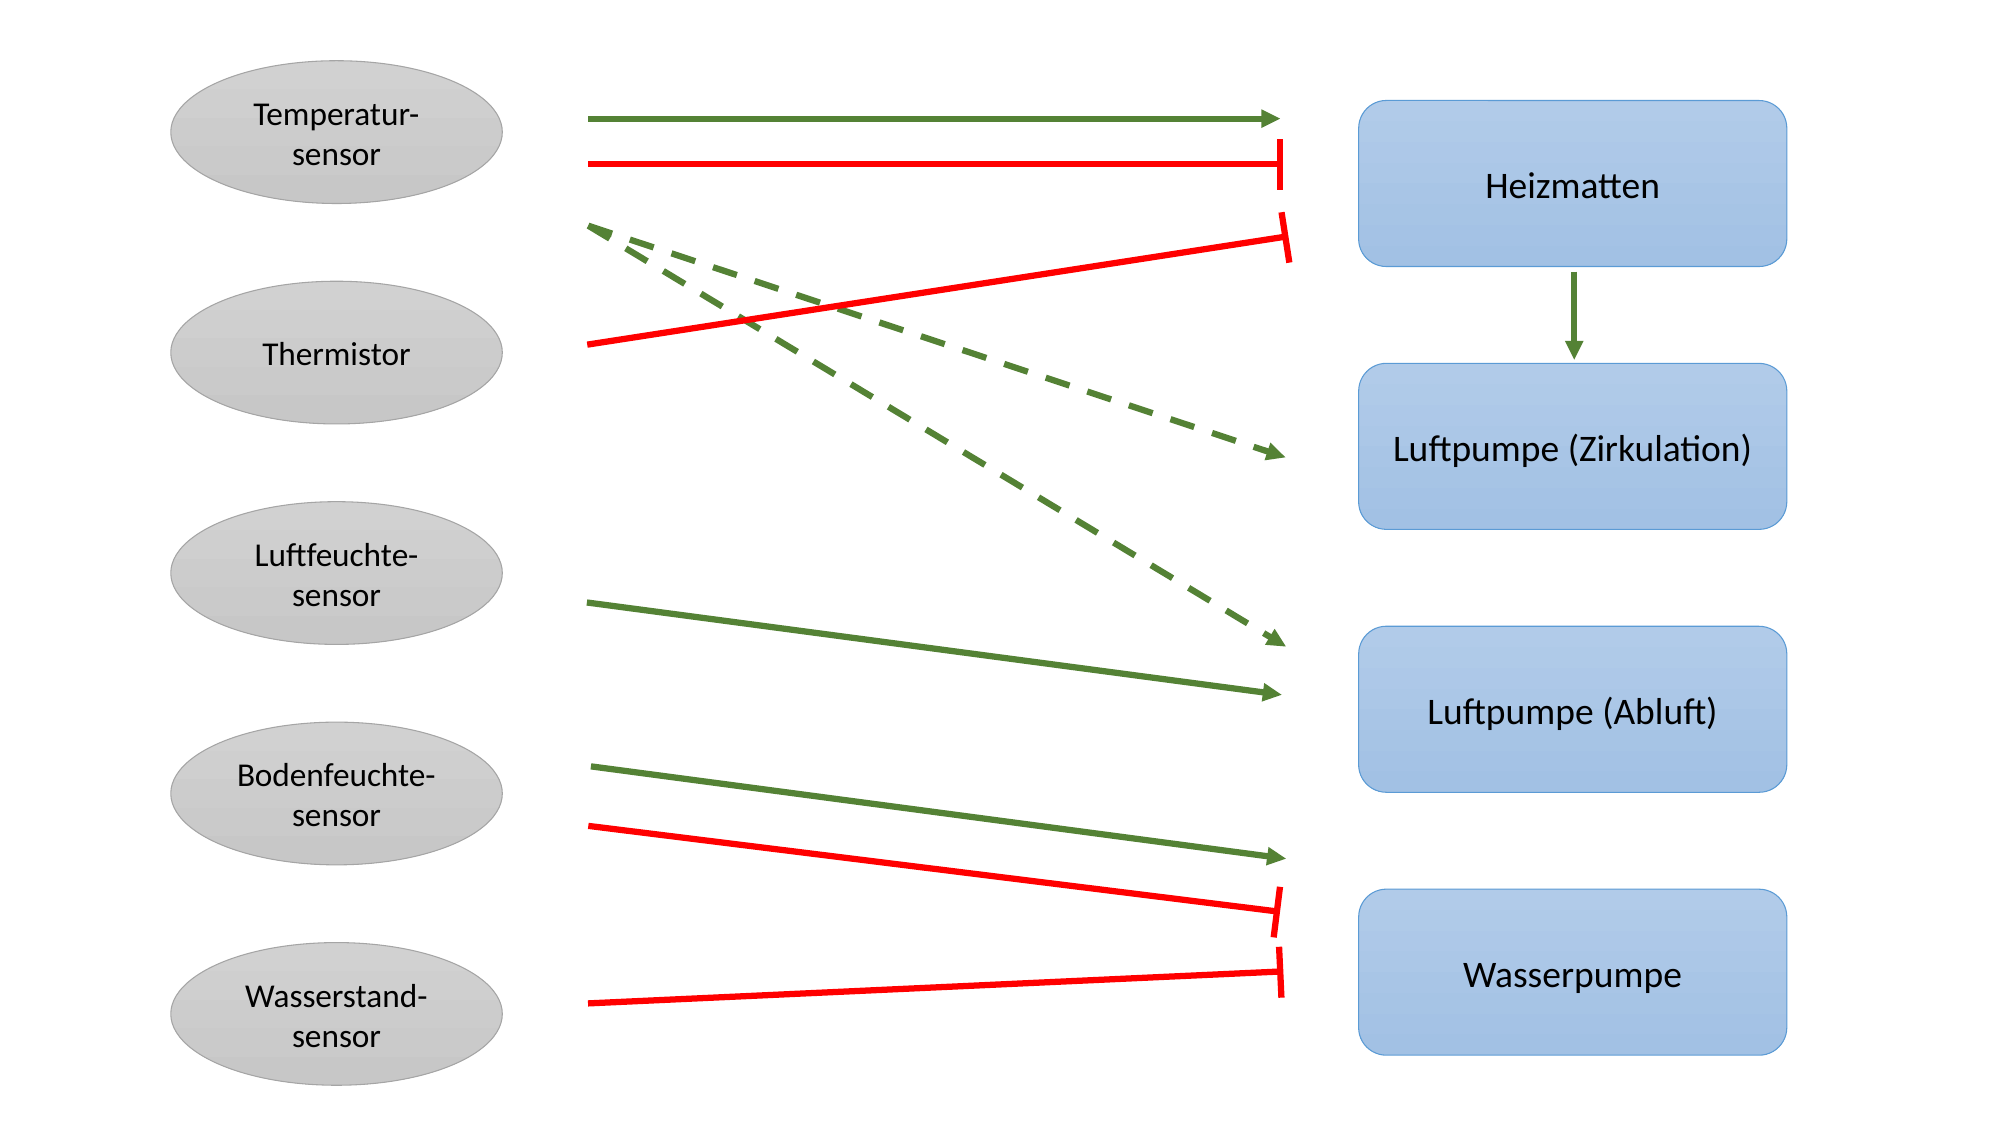

Temperatur-sensor
Heizmatten
Thermistor
Luftpumpe (Zirkulation)
Luftfeuchte-sensor
Luftpumpe (Abluft)
Bodenfeuchte-sensor
Wasserpumpe
Wasserstand-sensor